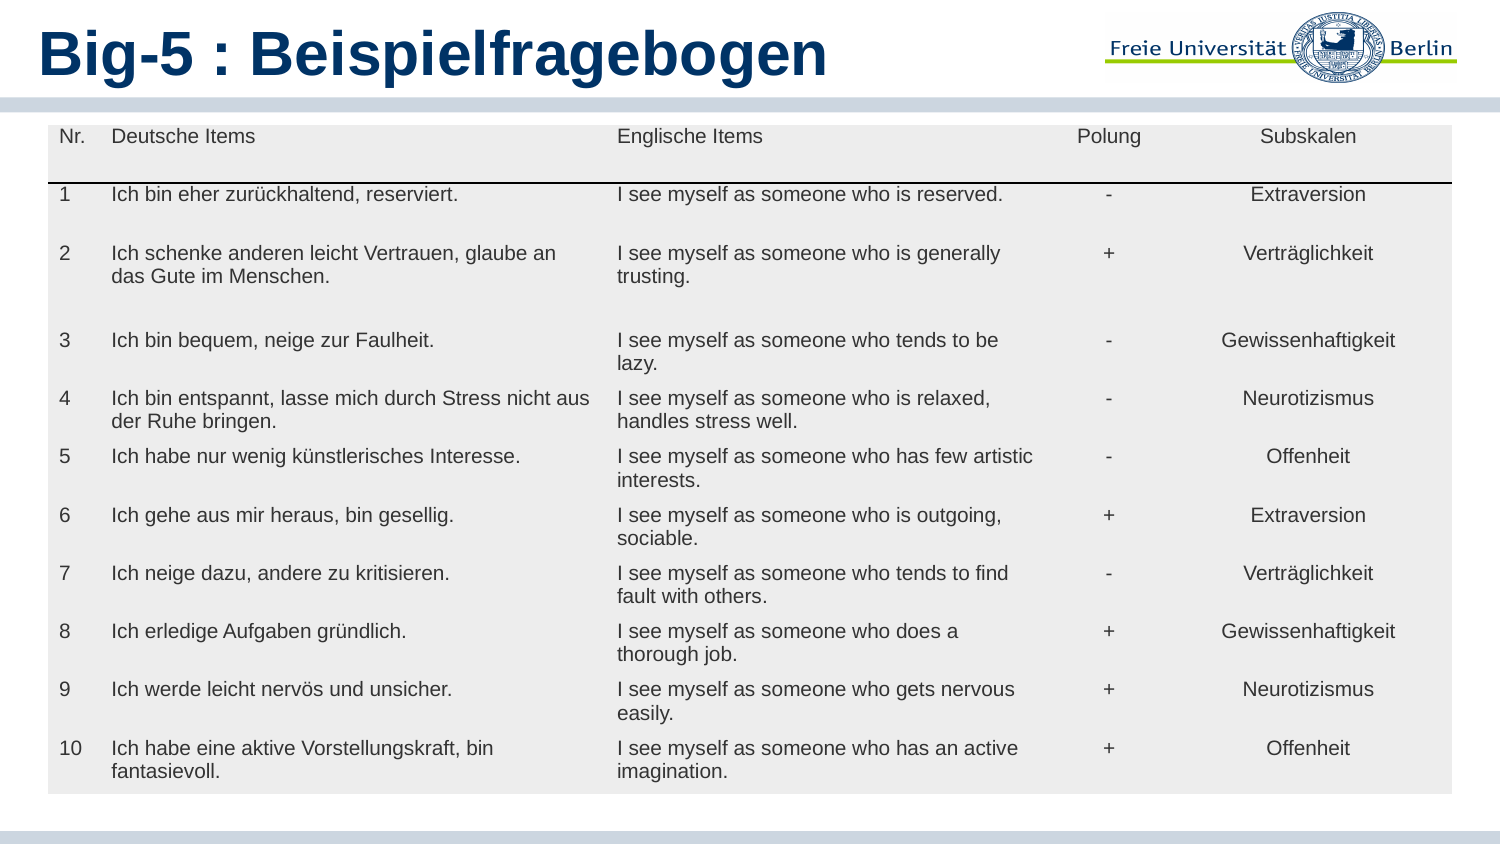

# Big-5 : Beispielfragebogen
| Nr. | Deutsche Items | Englische Items | Polung | Subskalen |
| --- | --- | --- | --- | --- |
| 1 | Ich bin eher zurückhaltend, reserviert. | I see myself as someone who is reserved. | - | Extraversion |
| 2 | Ich schenke anderen leicht Vertrauen, glaube an das Gute im Menschen. | I see myself as someone who is generally trusting. | + | Verträglichkeit |
| 3 | Ich bin bequem, neige zur Faulheit. | I see myself as someone who tends to be lazy. | - | Gewissenhaftigkeit |
| 4 | Ich bin entspannt, lasse mich durch Stress nicht aus der Ruhe bringen. | I see myself as someone who is relaxed, handles stress well. | - | Neurotizismus |
| 5 | Ich habe nur wenig künstlerisches Interesse. | I see myself as someone who has few artistic interests. | - | Offenheit |
| 6 | Ich gehe aus mir heraus, bin gesellig. | I see myself as someone who is outgoing, sociable. | + | Extraversion |
| 7 | Ich neige dazu, andere zu kritisieren. | I see myself as someone who tends to find fault with others. | - | Verträglichkeit |
| 8 | Ich erledige Aufgaben gründlich. | I see myself as someone who does a thorough job. | + | Gewissenhaftigkeit |
| 9 | Ich werde leicht nervös und unsicher. | I see myself as someone who gets nervous easily. | + | Neurotizismus |
| 10 | Ich habe eine aktive Vorstellungskraft, bin fantasievoll. | I see myself as someone who has an active imagination. | + | Offenheit |